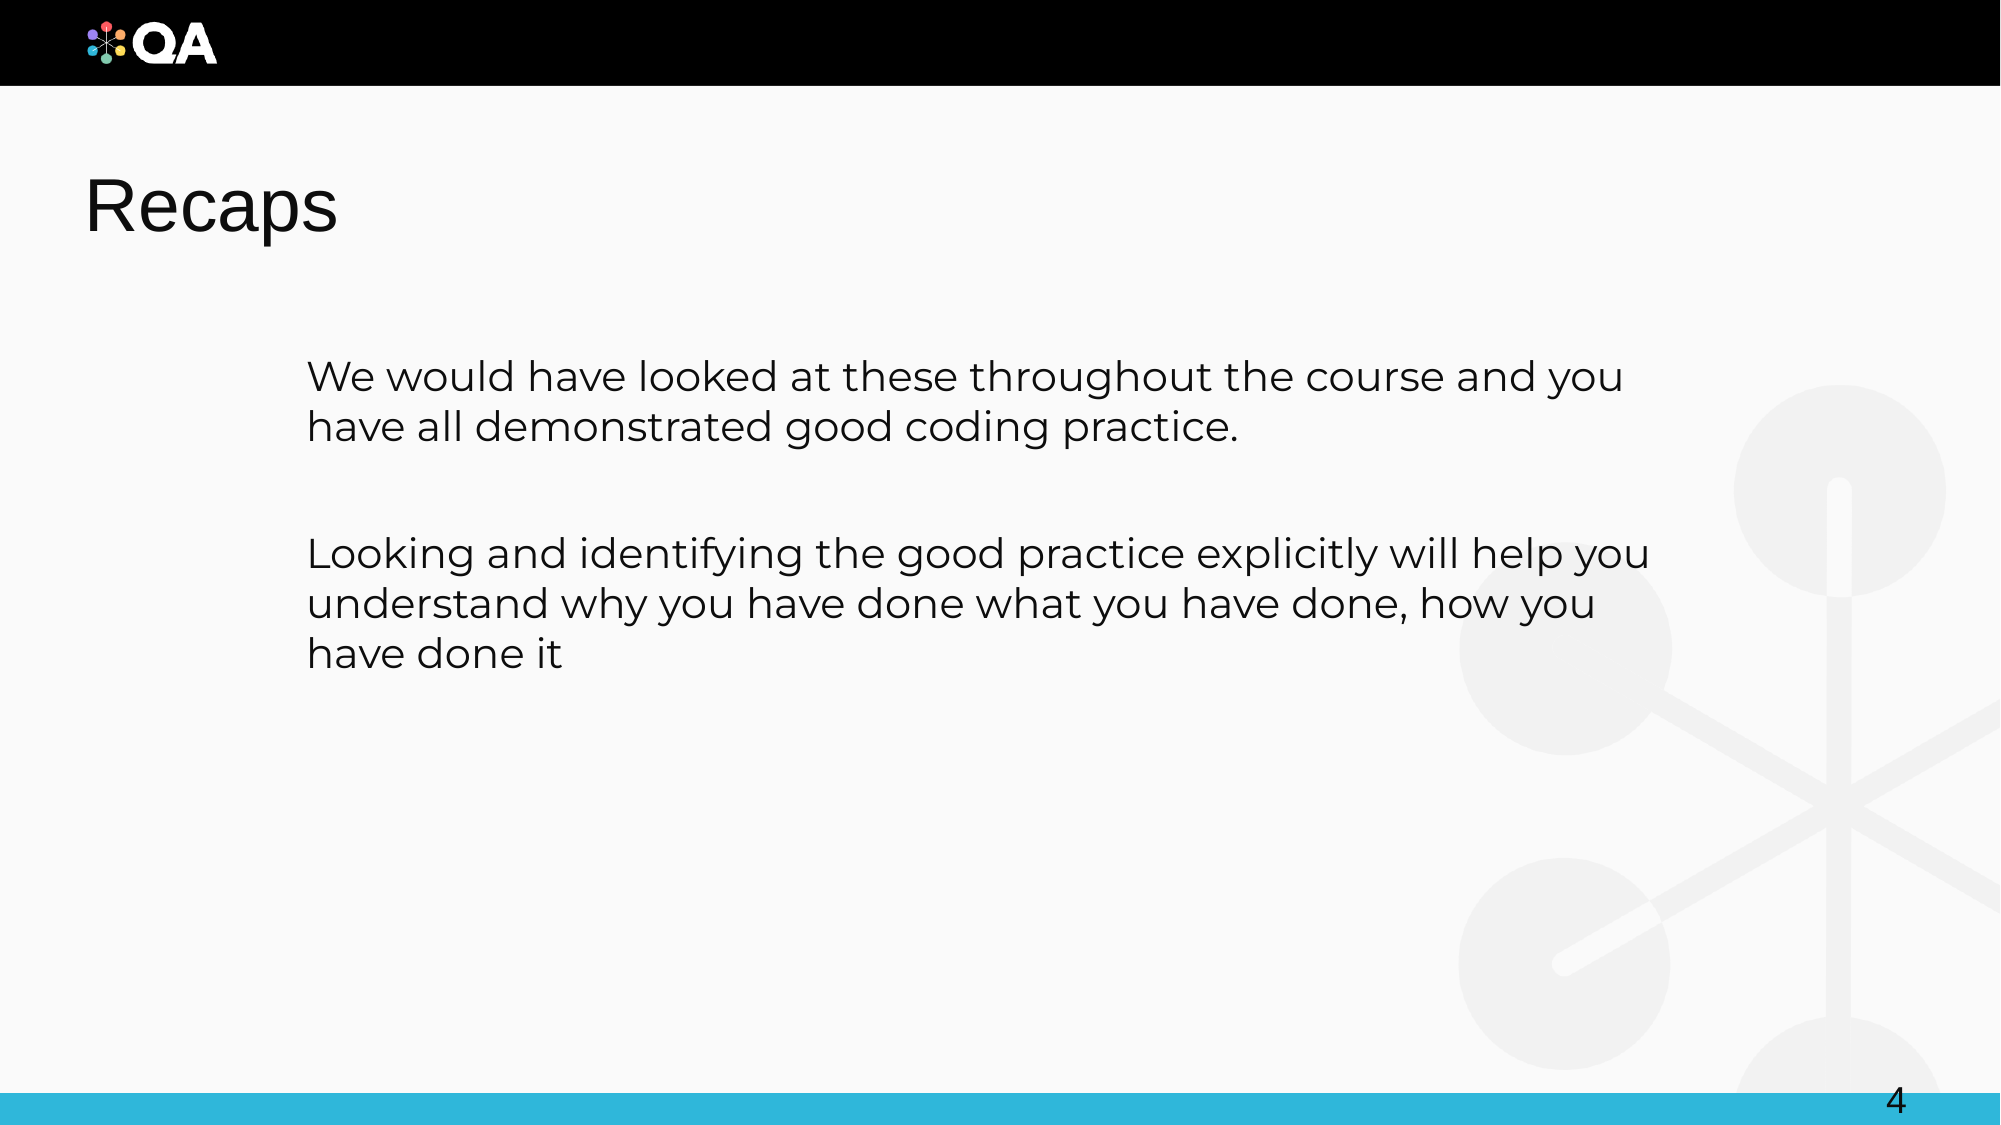

# Recaps
We would have looked at these throughout the course and you have all demonstrated good coding practice.

Looking and identifying the good practice explicitly will help you understand why you have done what you have done, how you have done it

4